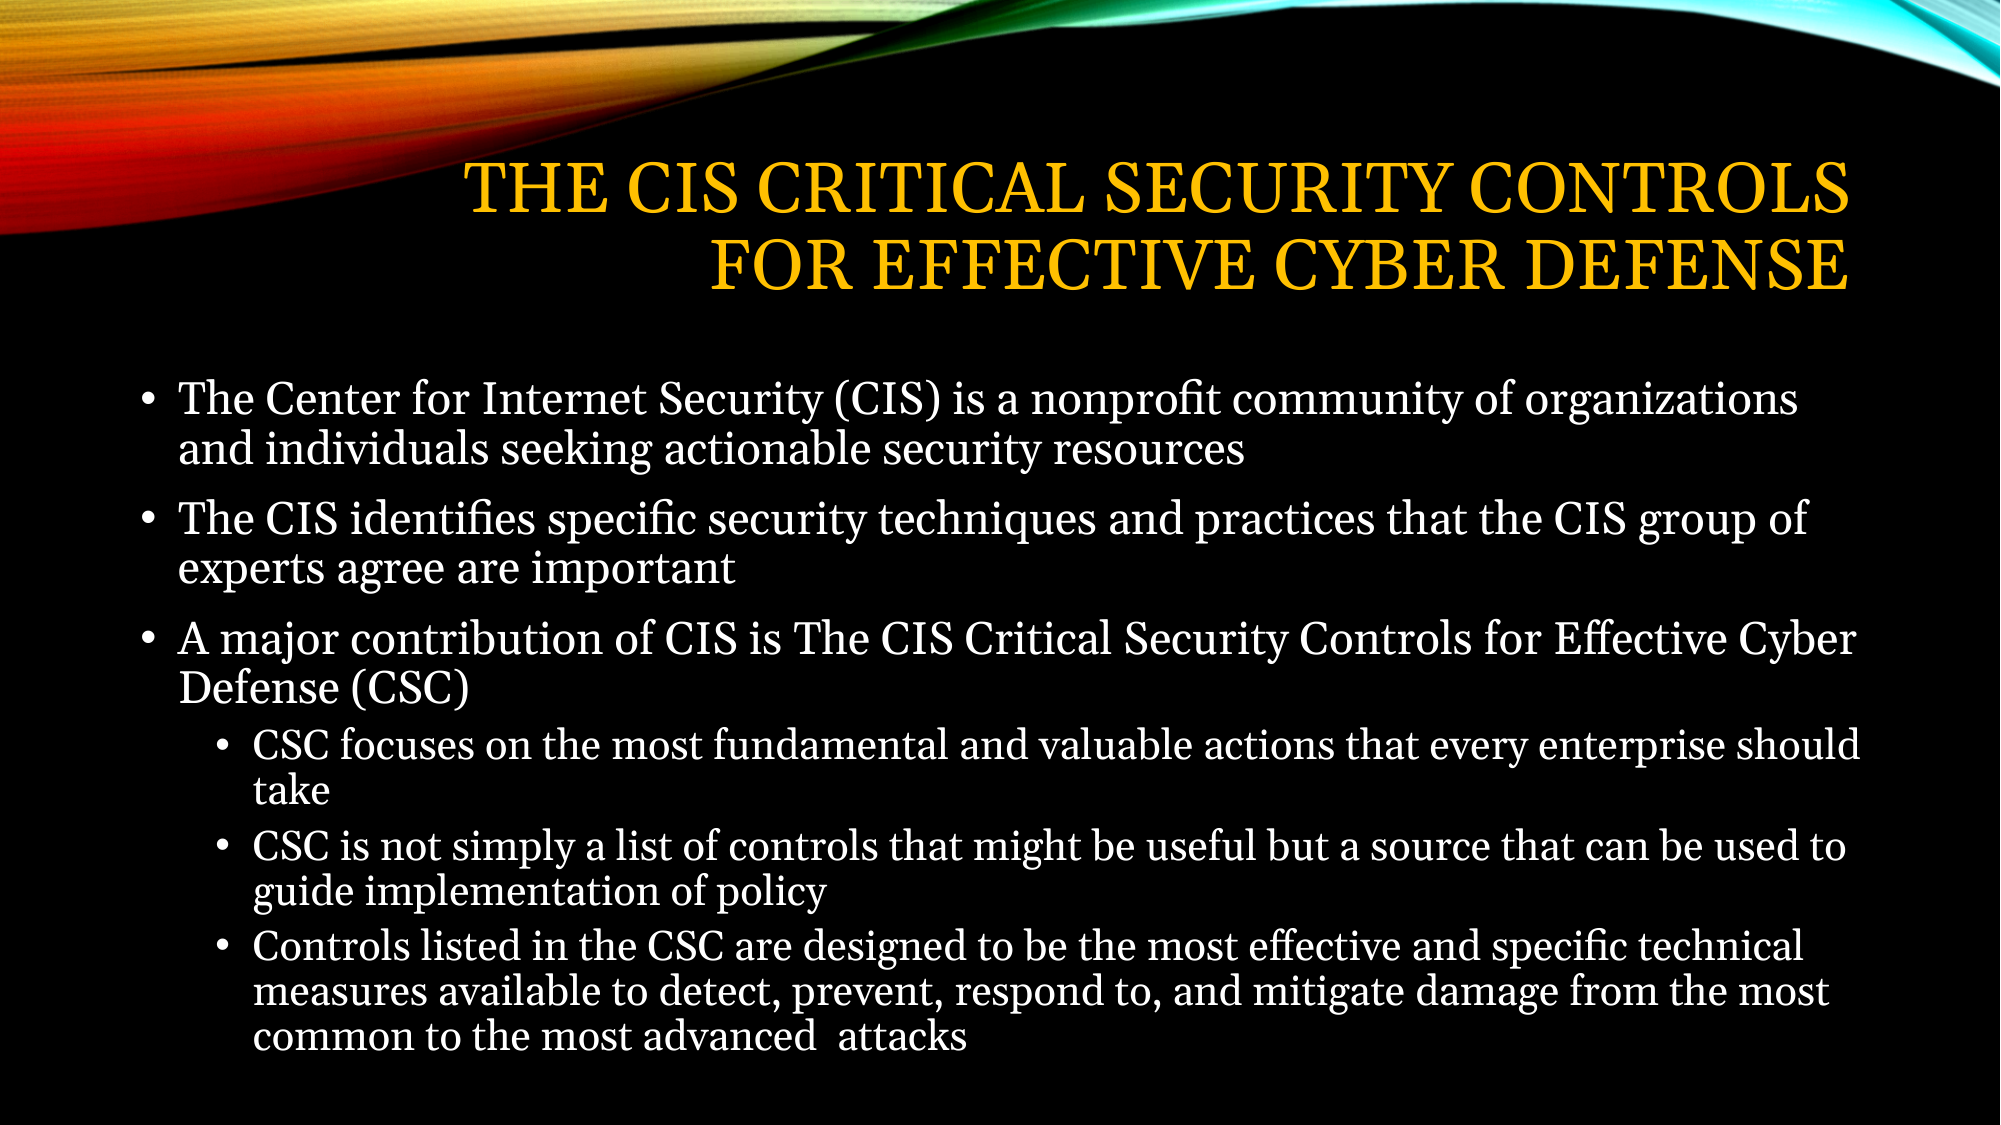

# The CIS critical security controls for effective cyber defense
The Center for Internet Security (CIS) is a nonprofit community of organizations and individuals seeking actionable security resources
The CIS identifies specific security techniques and practices that the CIS group of experts agree are important
A major contribution of CIS is The CIS Critical Security Controls for Effective Cyber Defense (CSC)
CSC focuses on the most fundamental and valuable actions that every enterprise should take
CSC is not simply a list of controls that might be useful but a source that can be used to guide implementation of policy
Controls listed in the CSC are designed to be the most effective and specific technical measures available to detect, prevent, respond to, and mitigate damage from the most common to the most advanced  attacks